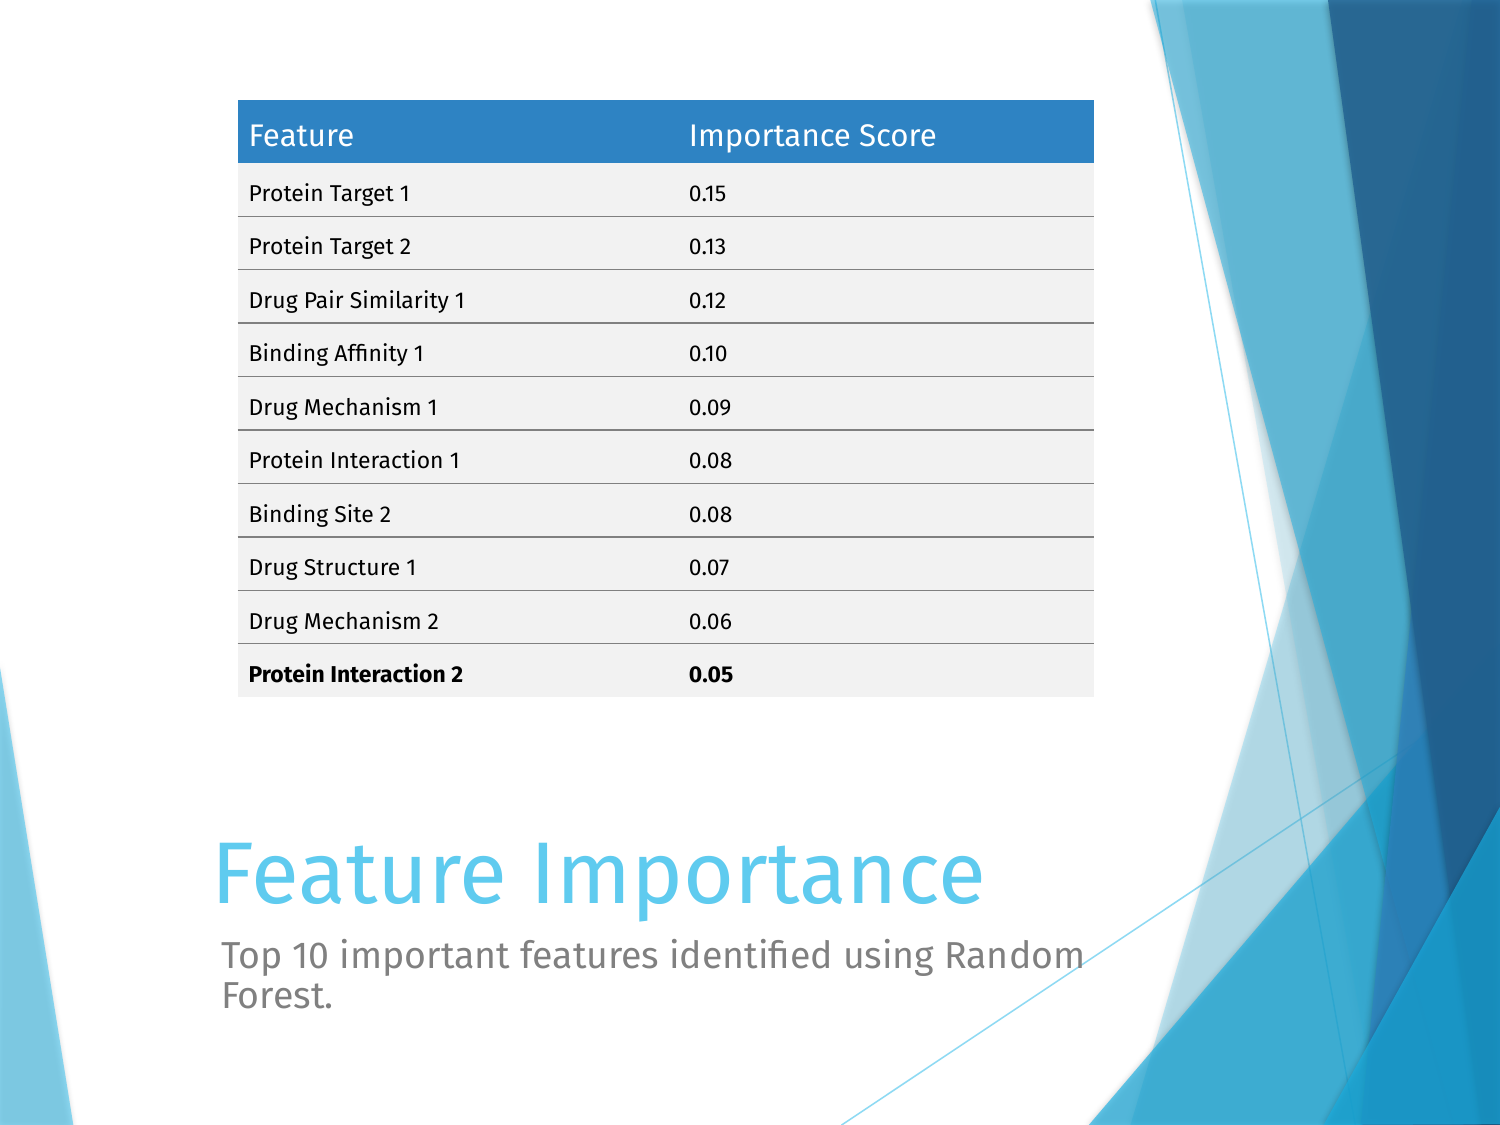

| Feature | Importance Score |
| --- | --- |
| Protein Target 1 | 0.15 |
| Protein Target 2 | 0.13 |
| Drug Pair Similarity 1 | 0.12 |
| Binding Affinity 1 | 0.10 |
| Drug Mechanism 1 | 0.09 |
| Protein Interaction 1 | 0.08 |
| Binding Site 2 | 0.08 |
| Drug Structure 1 | 0.07 |
| Drug Mechanism 2 | 0.06 |
| Protein Interaction 2 | 0.05 |
# Feature Importance
Top 10 important features identified using Random Forest.